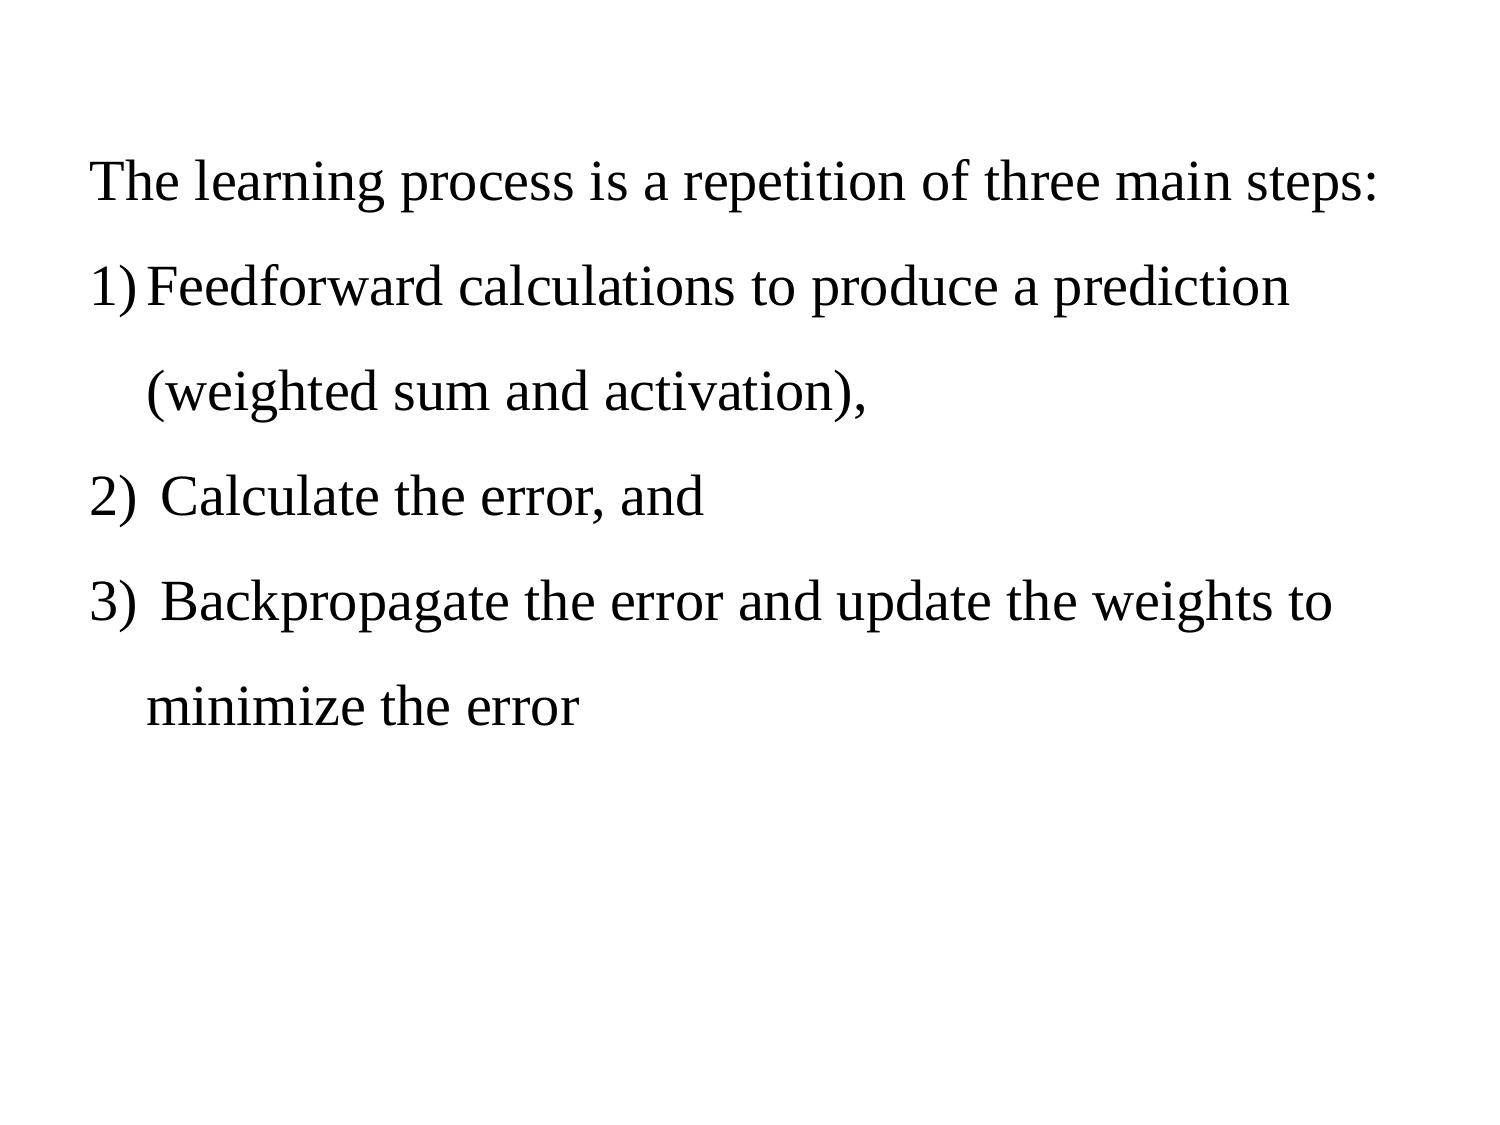

The learning process is a repetition of three main steps:
Feedforward calculations to produce a prediction (weighted sum and activation),
 Calculate the error, and
 Backpropagate the error and update the weights to minimize the error